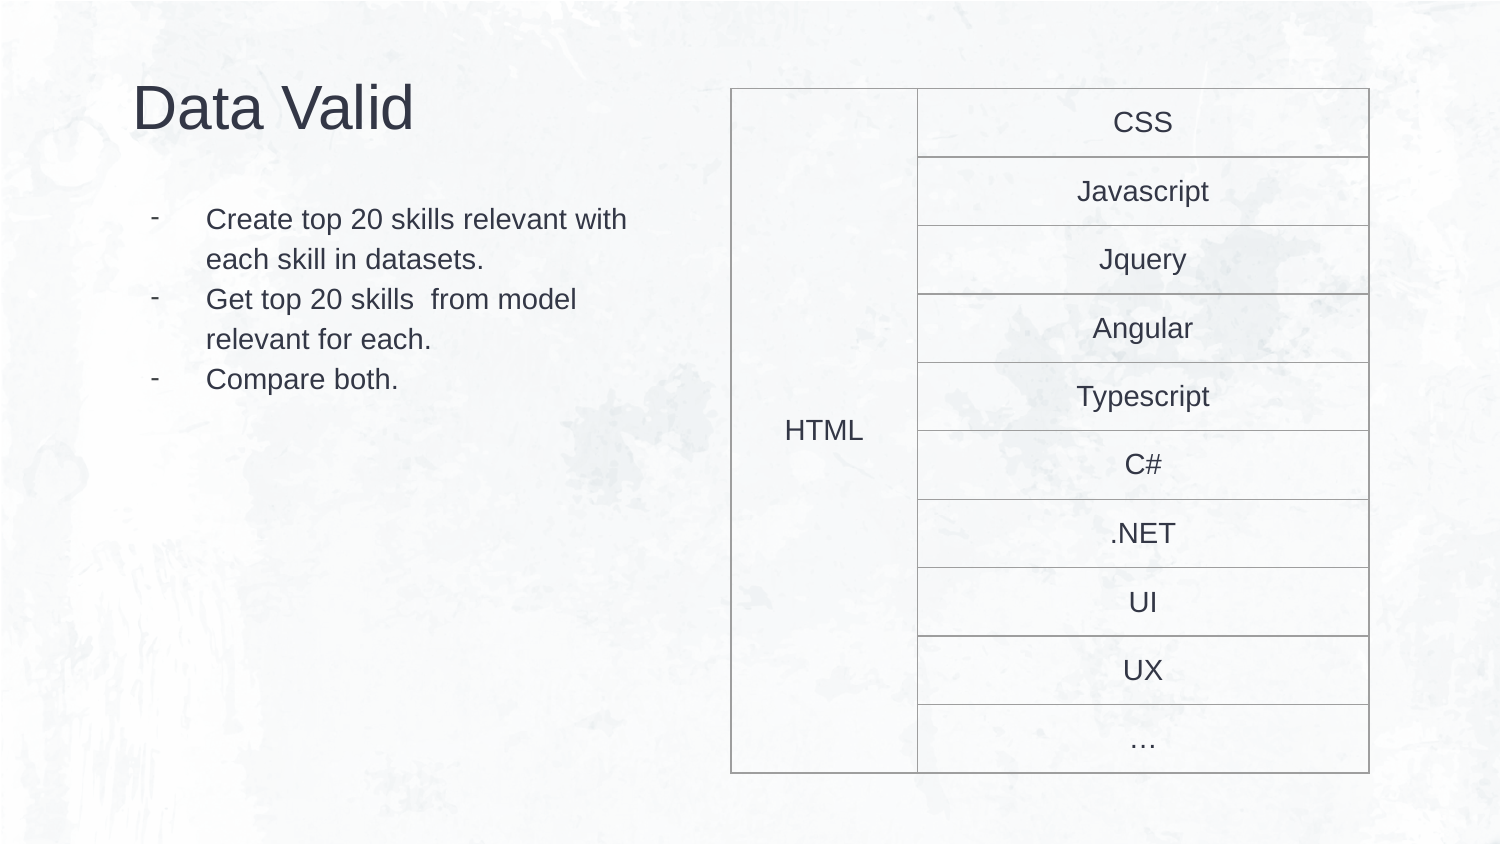

# Data Valid
| HTML | CSS |
| --- | --- |
|  | Javascript |
|  | Jquery |
|  | Angular |
|  | Typescript |
|  | C# |
|  | .NET |
|  | UI |
|  | UX |
|  | … |
Create top 20 skills relevant with each skill in datasets.
Get top 20 skills  from model relevant for each.
Compare both.